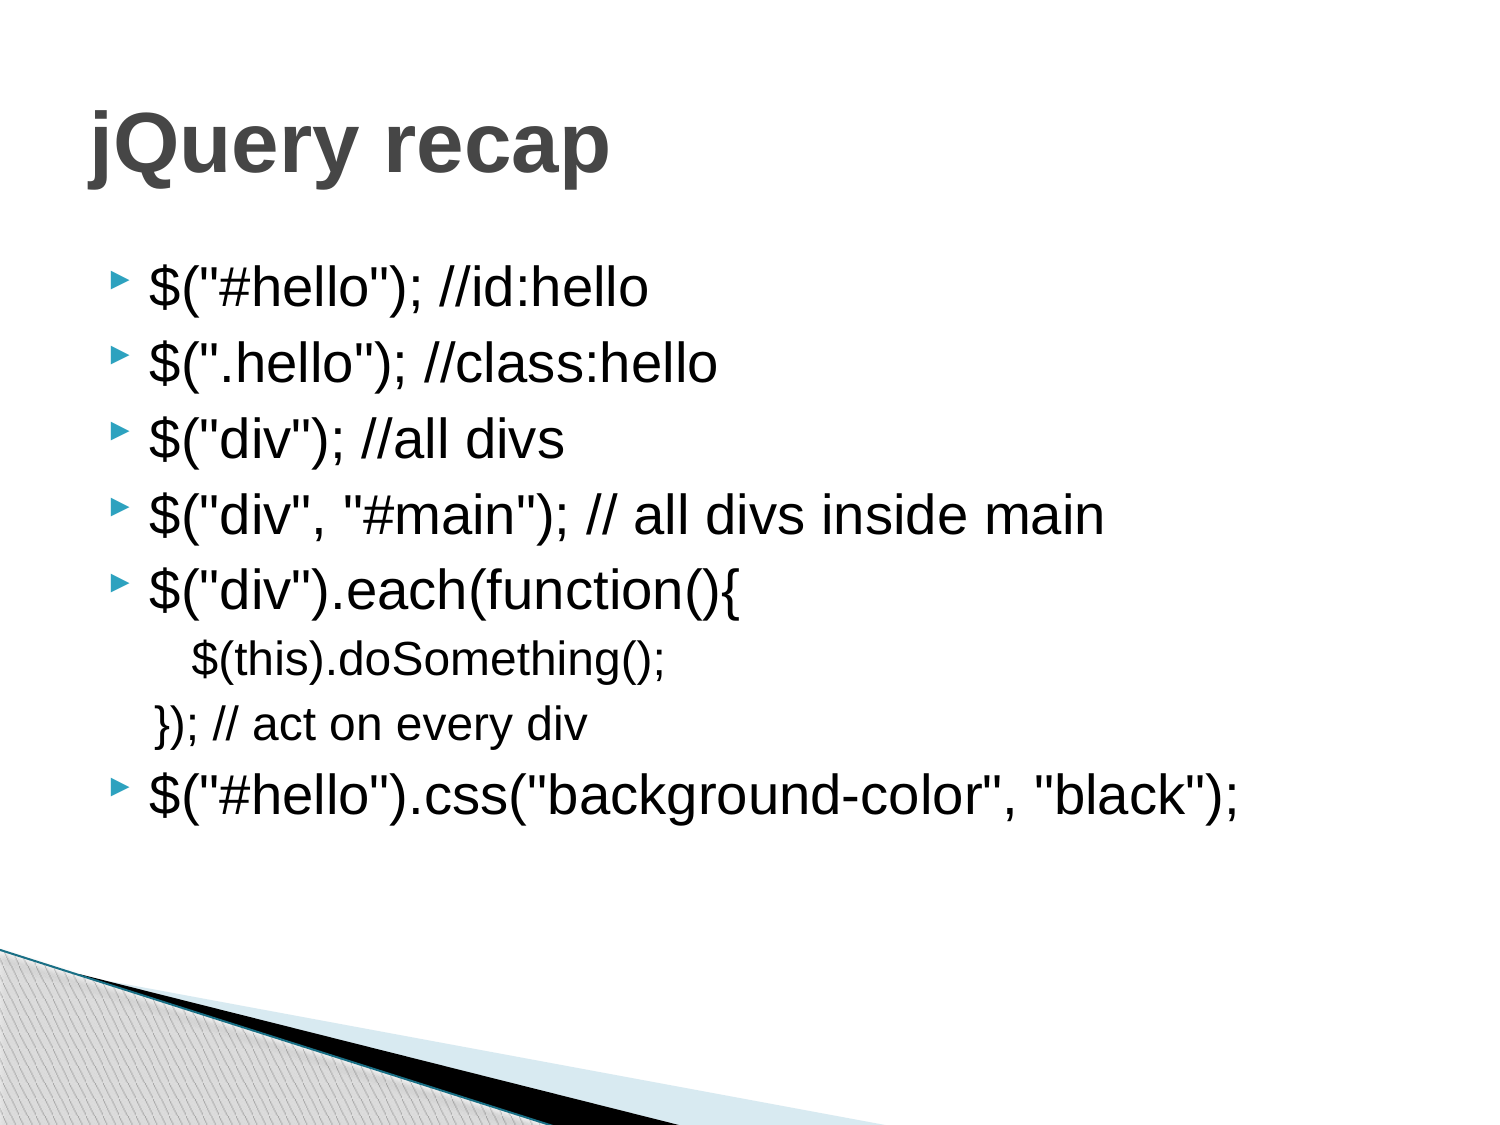

# jQuery recap
$("#hello"); //id:hello
$(".hello"); //class:hello
$("div"); //all divs
$("div", "#main"); // all divs inside main
$("div").each(function(){
	$(this).doSomething();
}); // act on every div
$("#hello").css("background-color", "black");